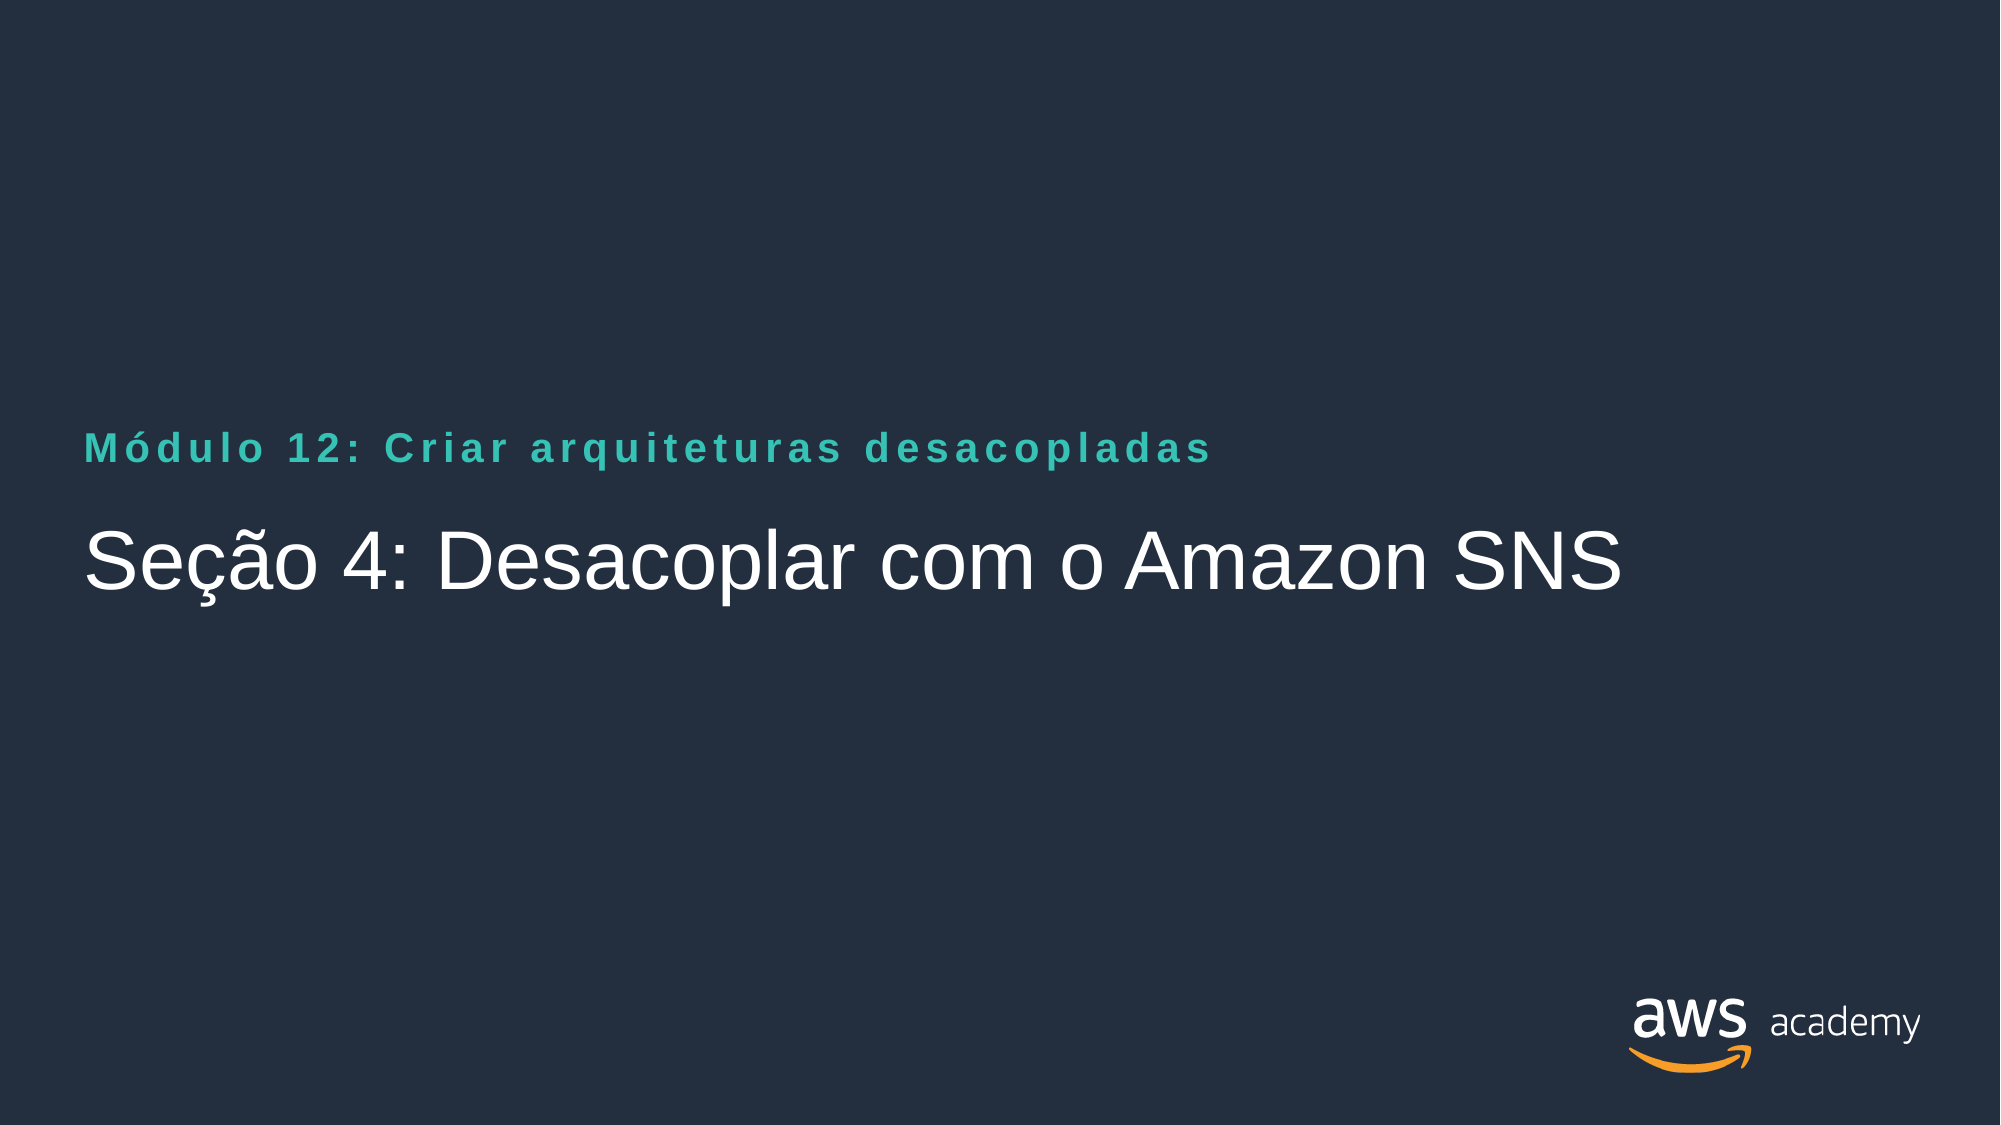

Módulo 12: Criar arquiteturas desacopladas
# Seção 4: Desacoplar com o Amazon SNS